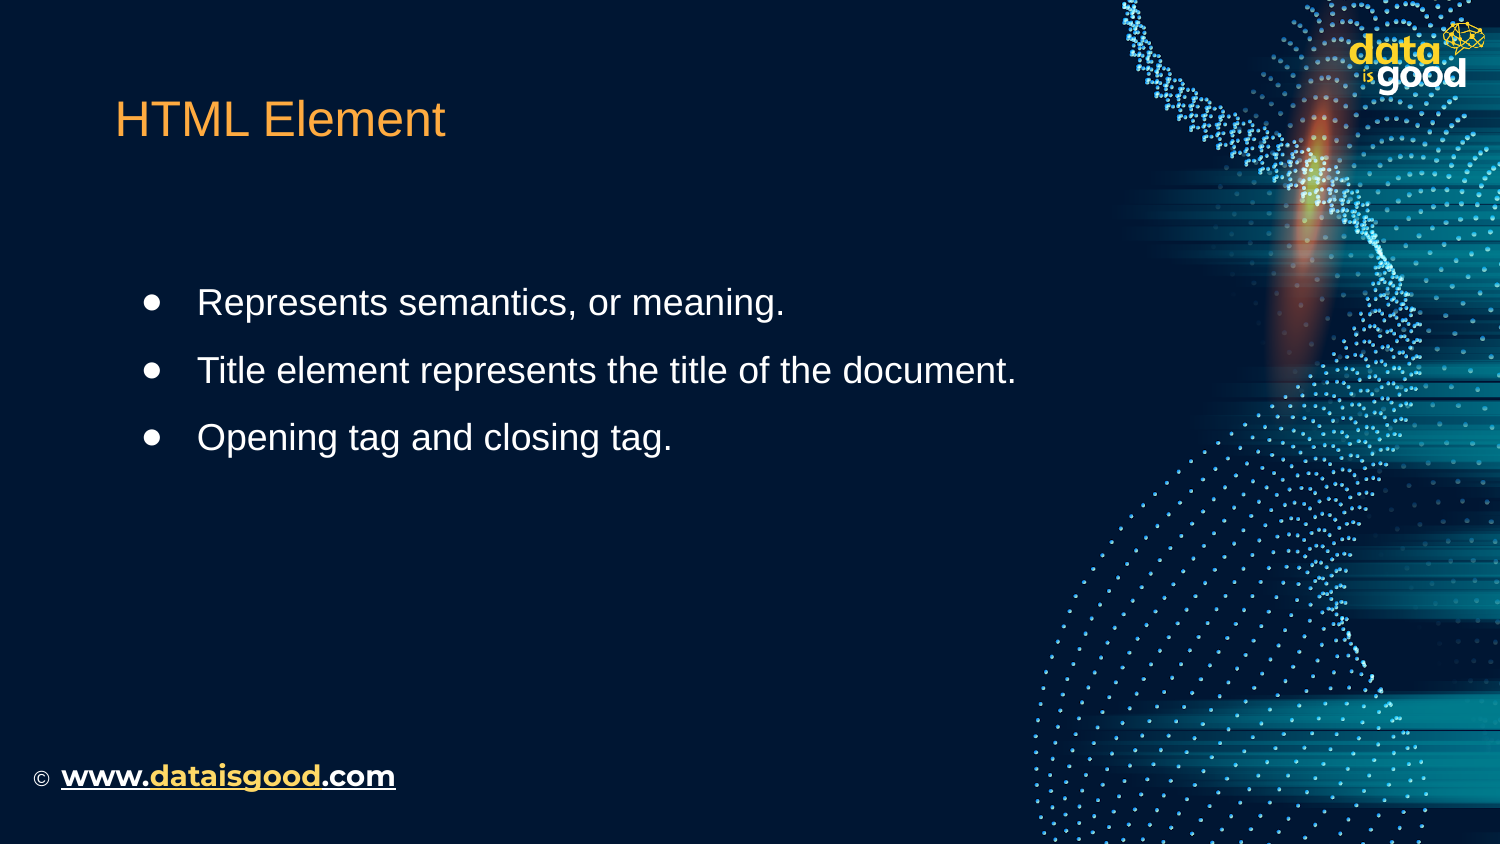

# HTML Element
Represents semantics, or meaning.
Title element represents the title of the document.
Opening tag and closing tag.